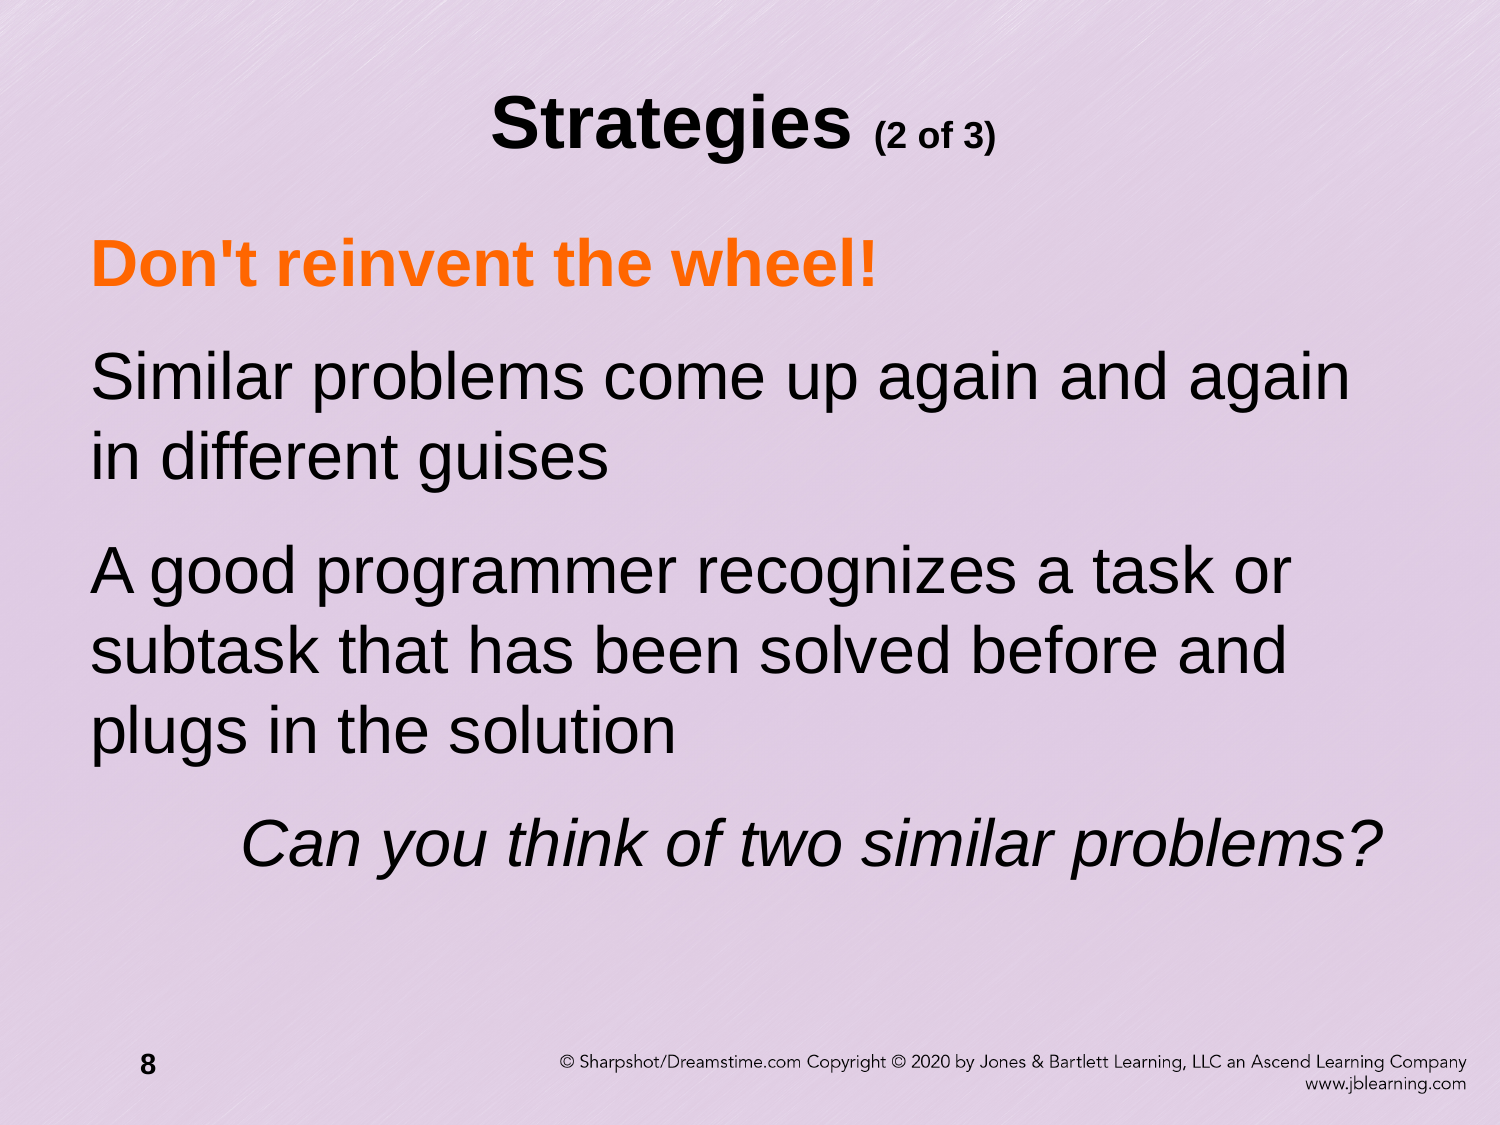

# Strategies (2 of 3)
Don't reinvent the wheel!
Similar problems come up again and again in different guises
A good programmer recognizes a task or subtask that has been solved before and plugs in the solution
	Can you think of two similar problems?
8